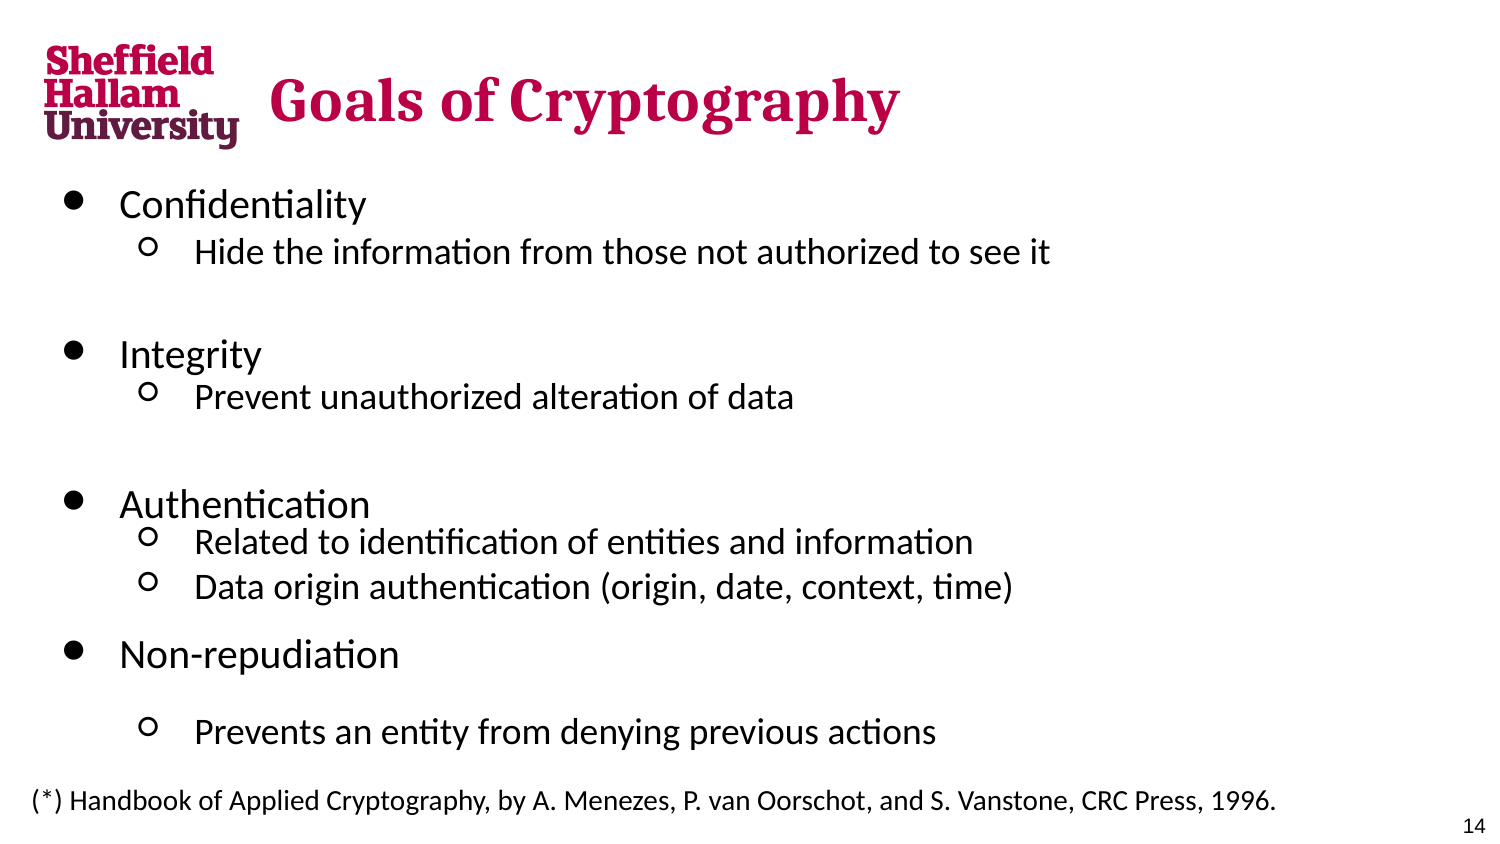

# Goals of Cryptography

Hide the information from those not authorized to see it

Prevent unauthorized alteration of data

Related to identification of entities and information
Data origin authentication (origin, date, context, time)

Prevents an entity from denying previous actions
Confidentiality

Integrity

Authentication

Non-repudiation

(*) Handbook of Applied Cryptography, by A. Menezes, P. van Oorschot, and S. Vanstone, CRC Press, 1996.
14